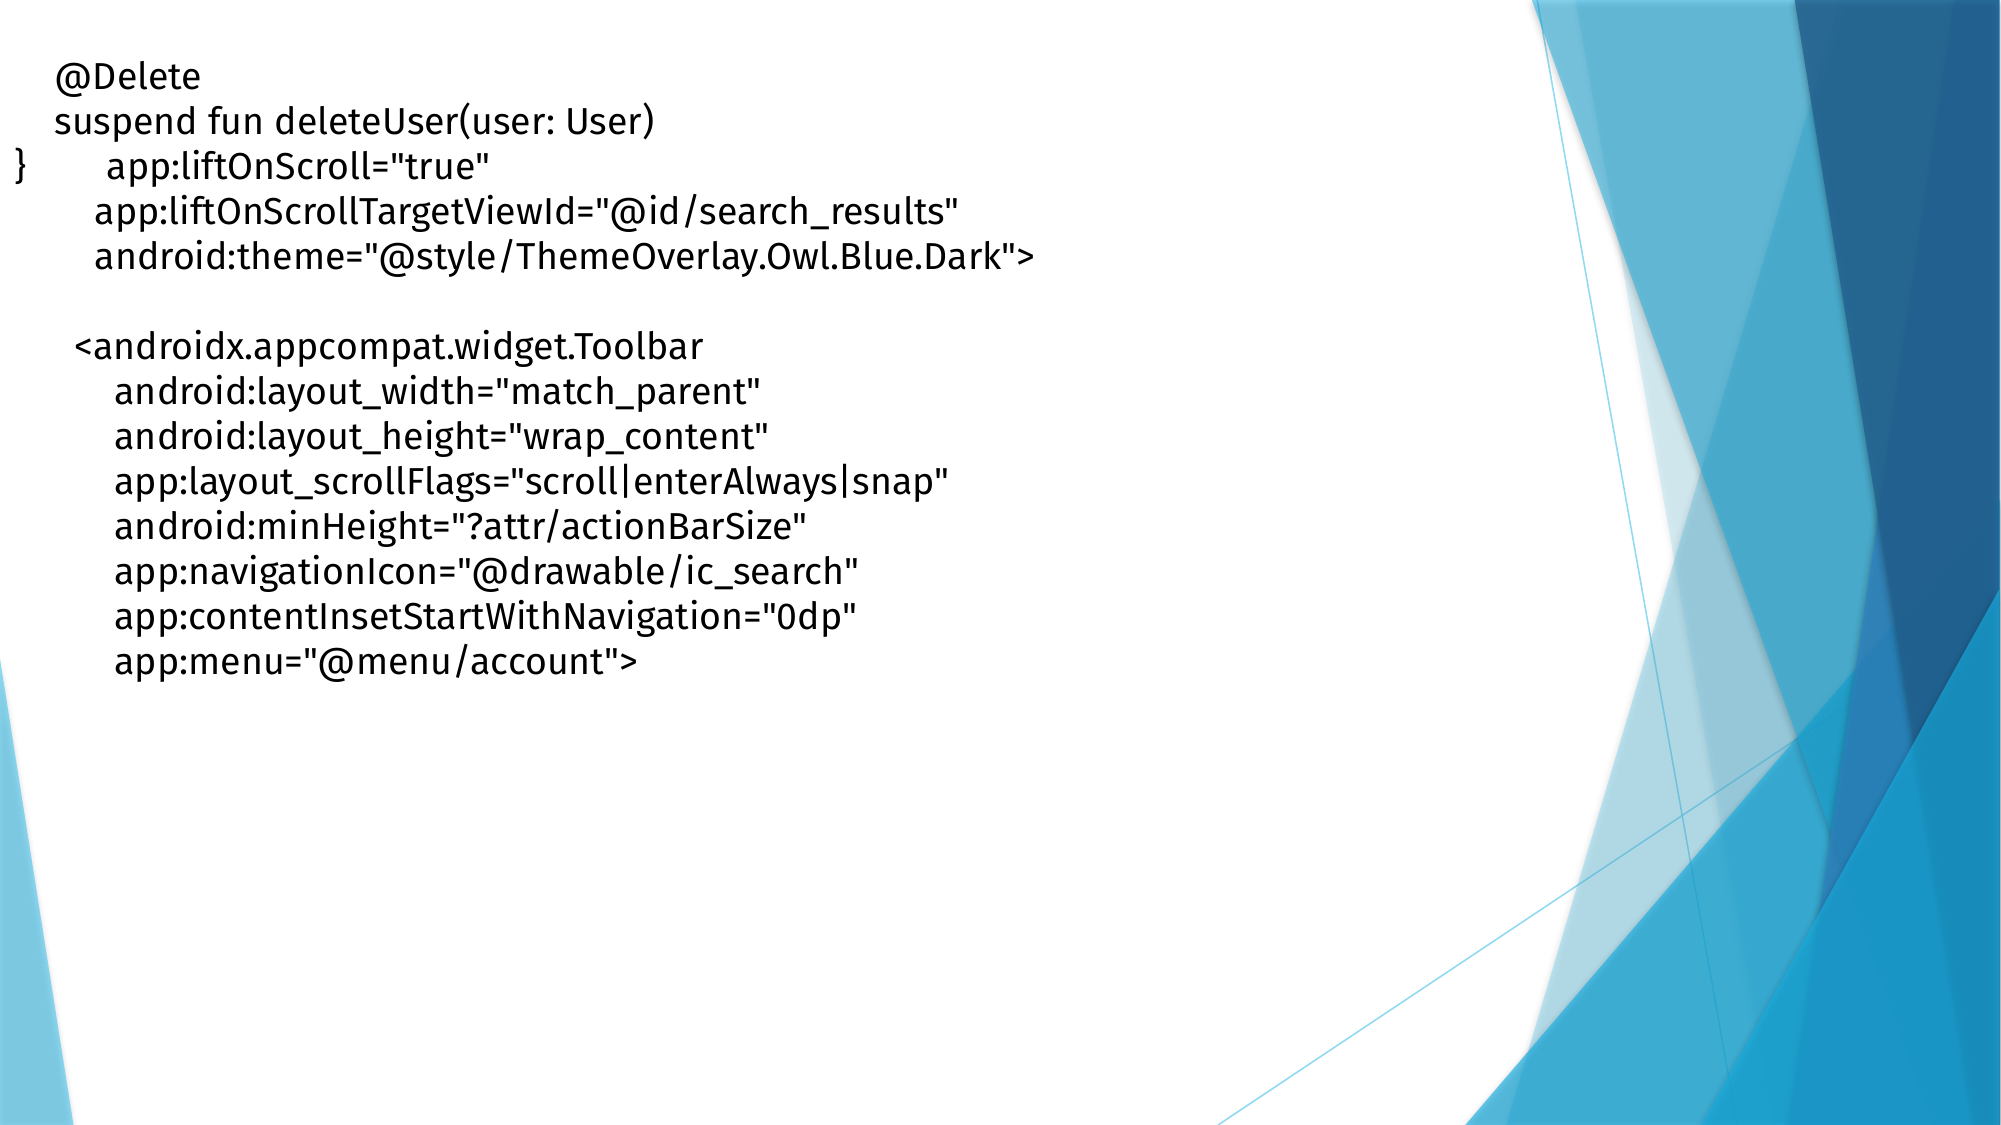

@Delete
    suspend fun deleteUser(user: User)
}        app:liftOnScroll="true"
        app:liftOnScrollTargetViewId="@id/search_results"
        android:theme="@style/ThemeOverlay.Owl.Blue.Dark">

      <androidx.appcompat.widget.Toolbar
          android:layout_width="match_parent"
          android:layout_height="wrap_content"
          app:layout_scrollFlags="scroll|enterAlways|snap"
          android:minHeight="?attr/actionBarSize"
          app:navigationIcon="@drawable/ic_search"
          app:contentInsetStartWithNavigation="0dp"
          app:menu="@menu/account">